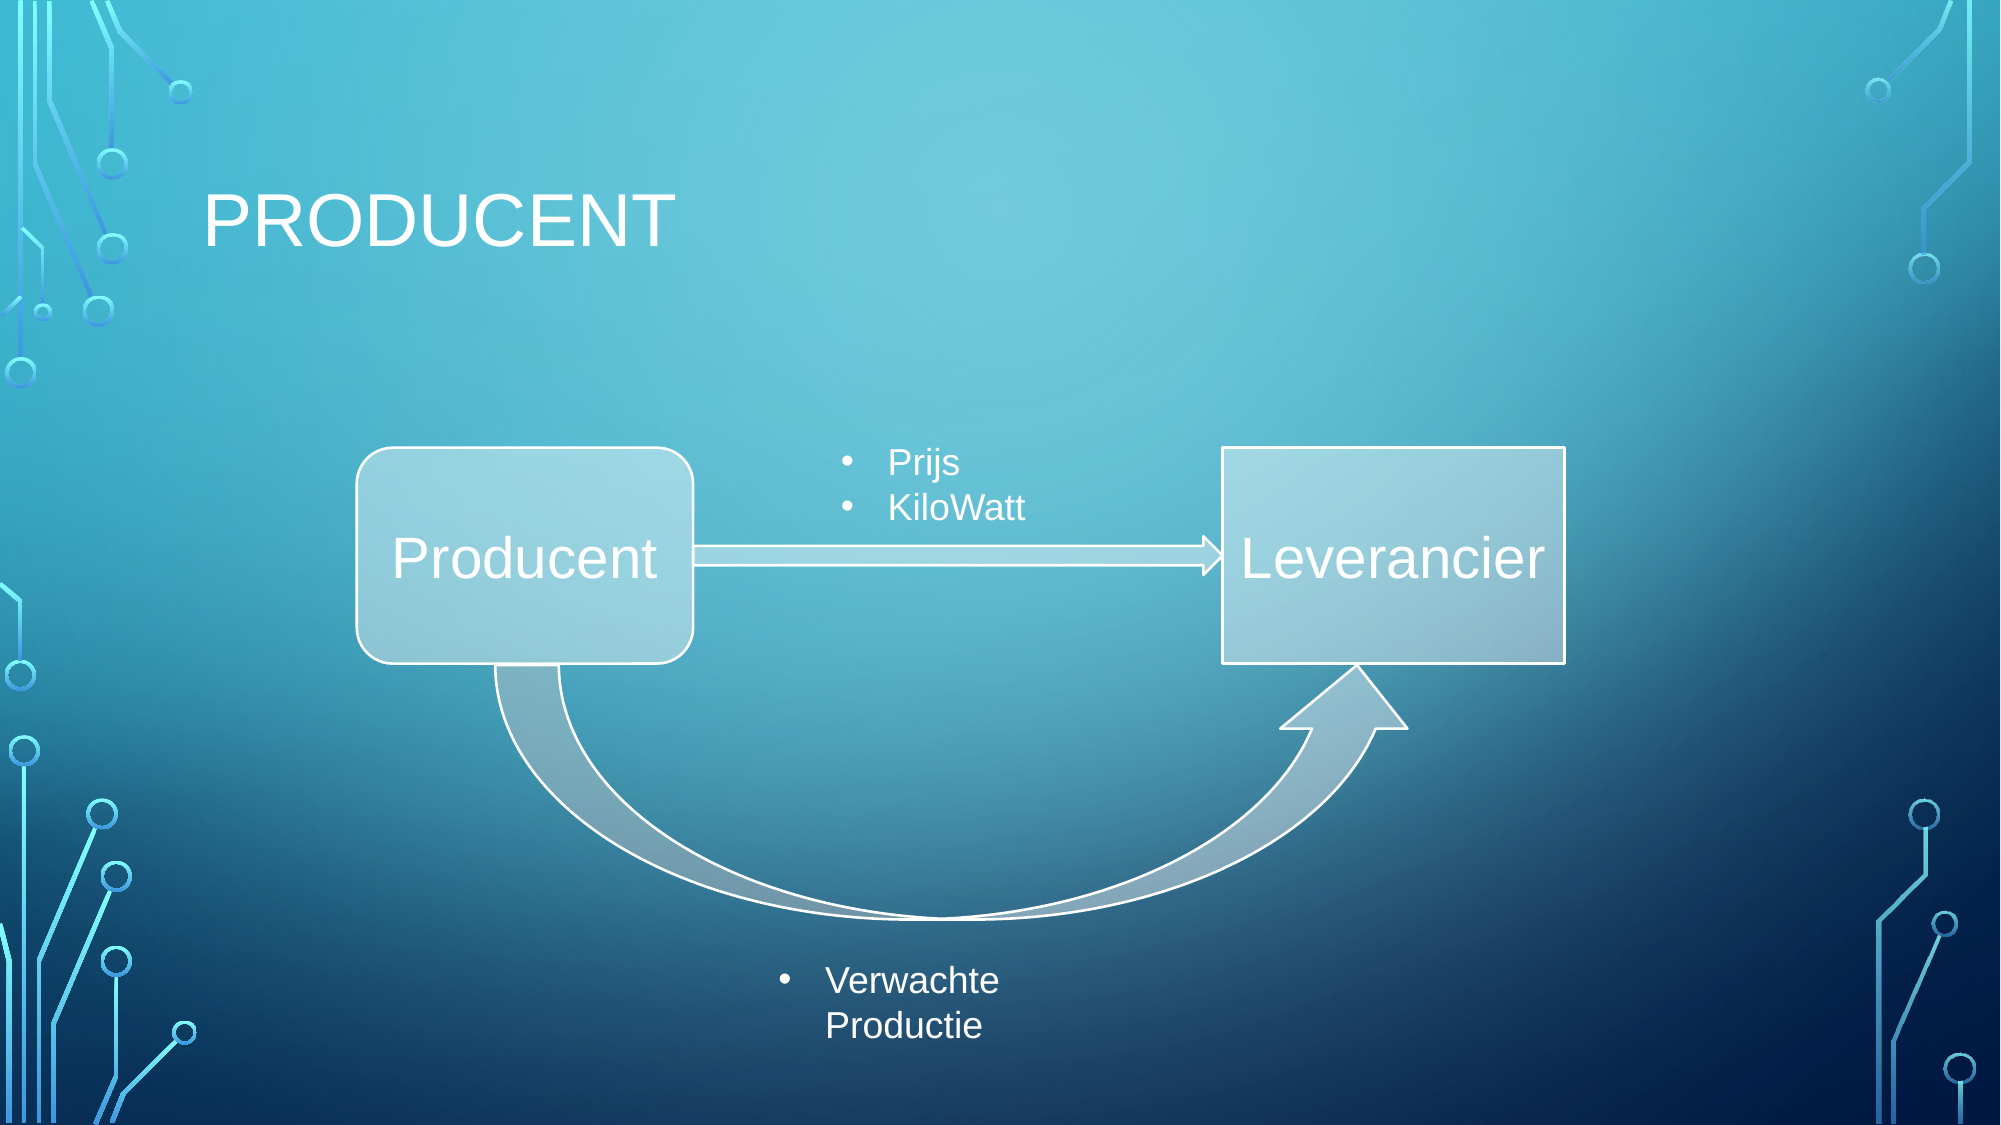

# Producent
Prijs
KiloWatt
Producent
Leverancier

Verwachte Productie